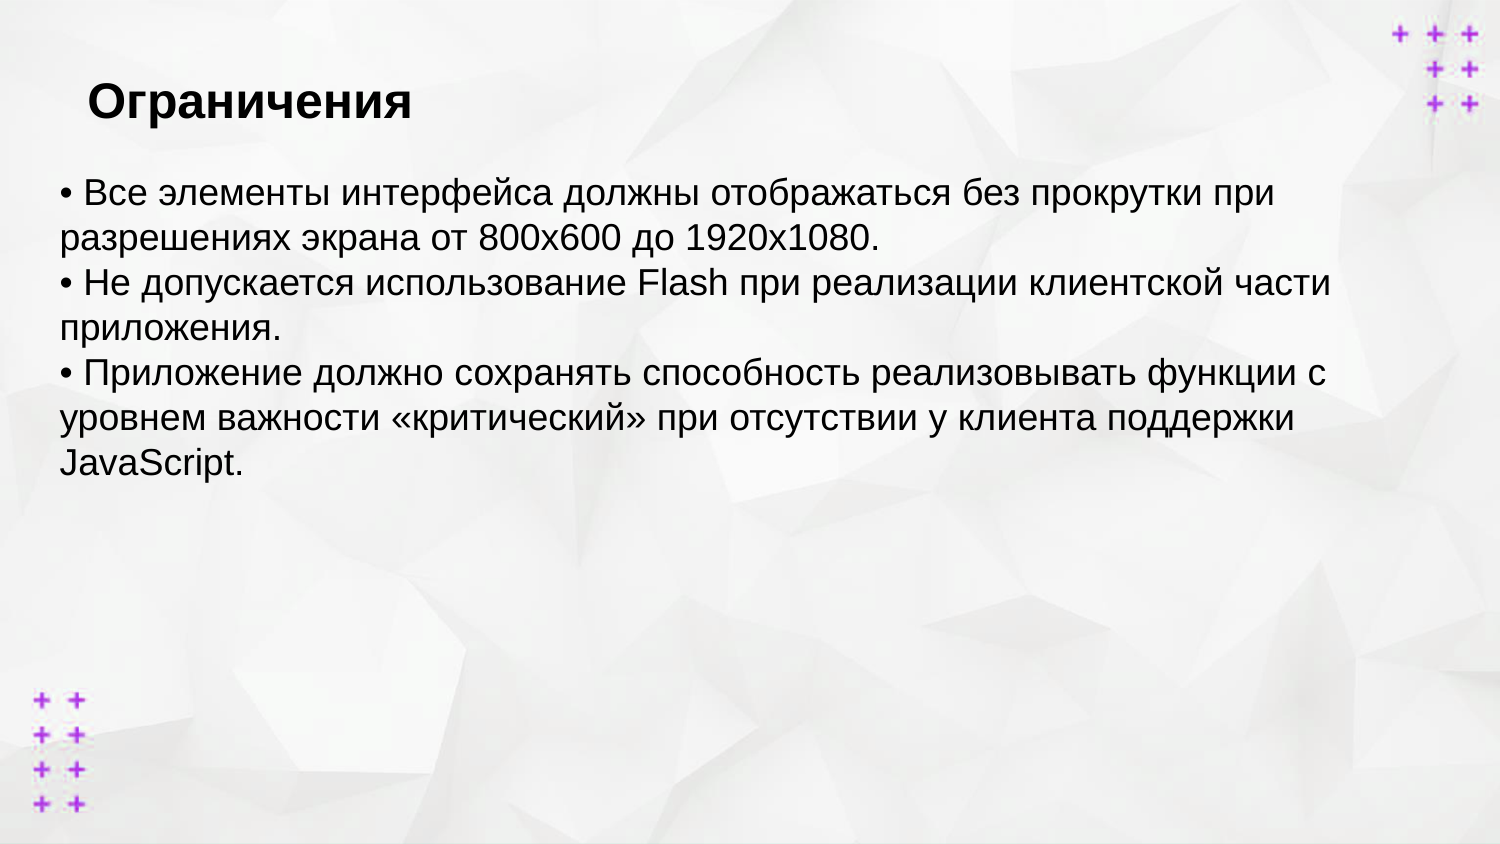

Ограничения
• Все элементы интерфейса должны отображаться без прокрутки при разрешениях экрана от 800x600 до 1920x1080.
• Не допускается использование Flash при реализации клиентской части
приложения.
• Приложение должно сохранять способность реализовывать функции с
уровнем важности «критический» при отсутствии у клиента поддержки
JavaScript.